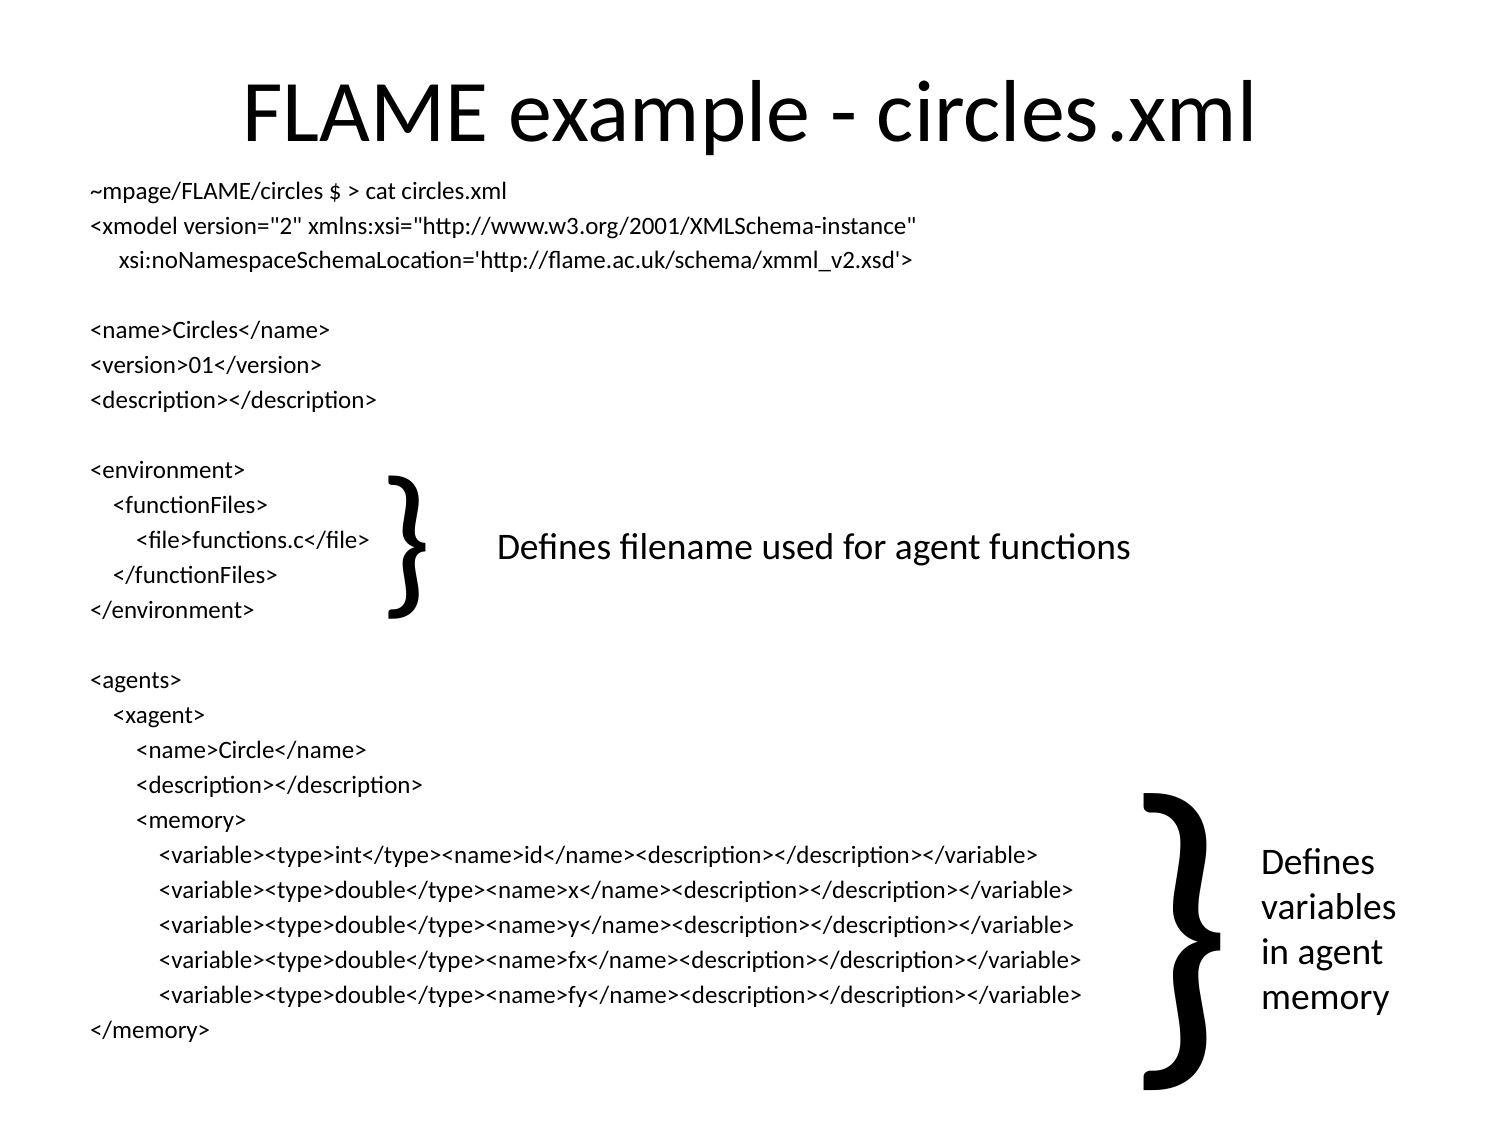

# FLAME example - circles	.xml
~mpage/FLAME/circles $ > cat circles.xml
<xmodel version="2" xmlns:xsi="http://www.w3.org/2001/XMLSchema-instance"
     xsi:noNamespaceSchemaLocation='http://flame.ac.uk/schema/xmml_v2.xsd'>

<name>Circles</name>
<version>01</version>
<description></description>

<environment>
    <functionFiles>
        <file>functions.c</file>
    </functionFiles>
</environment>

<agents>
    <xagent>
        <name>Circle</name>
        <description></description>
        <memory>
            <variable><type>int</type><name>id</name><description></description></variable>
            <variable><type>double</type><name>x</name><description></description></variable>
            <variable><type>double</type><name>y</name><description></description></variable>
            <variable><type>double</type><name>fx</name><description></description></variable>
            <variable><type>double</type><name>fy</name><description></description></variable>
</memory>

}
Defines filename used for agent functions
}
Defines
variables
in agent
memory